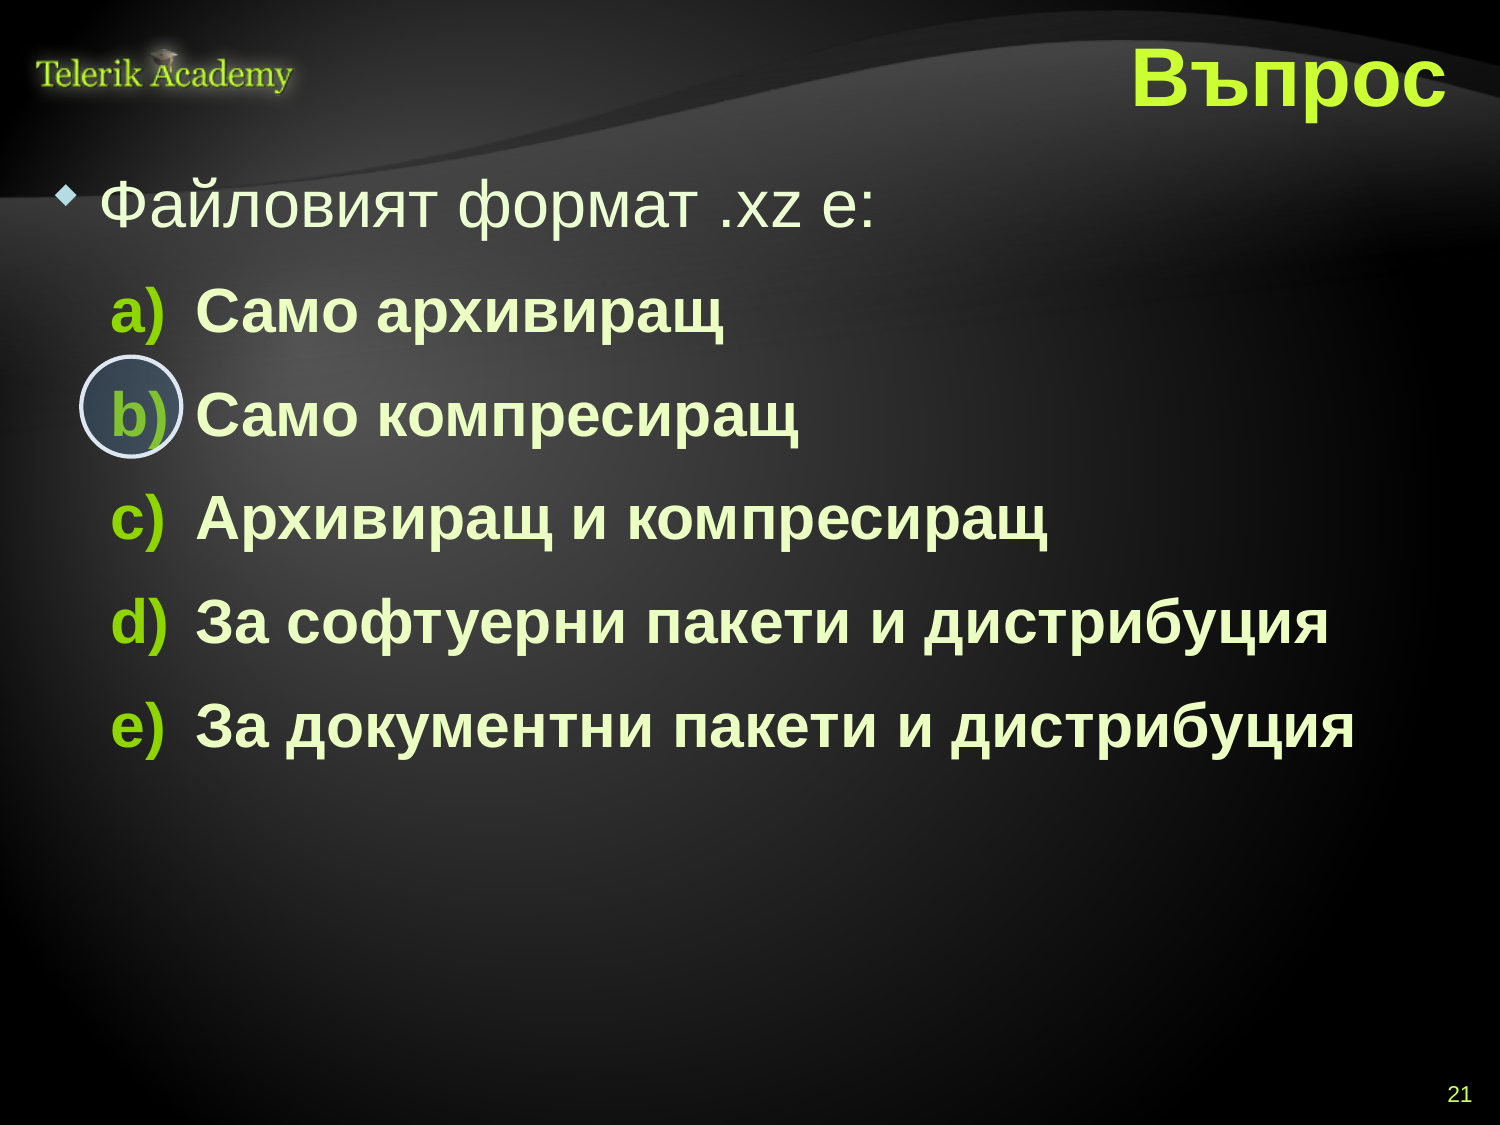

# Въпрос
Файловият формат .xz e:
Само архивиращ
Само компресиращ
Архивиращ и компресиращ
За софтуерни пакети и дистрибуция
За документни пакети и дистрибуция

21